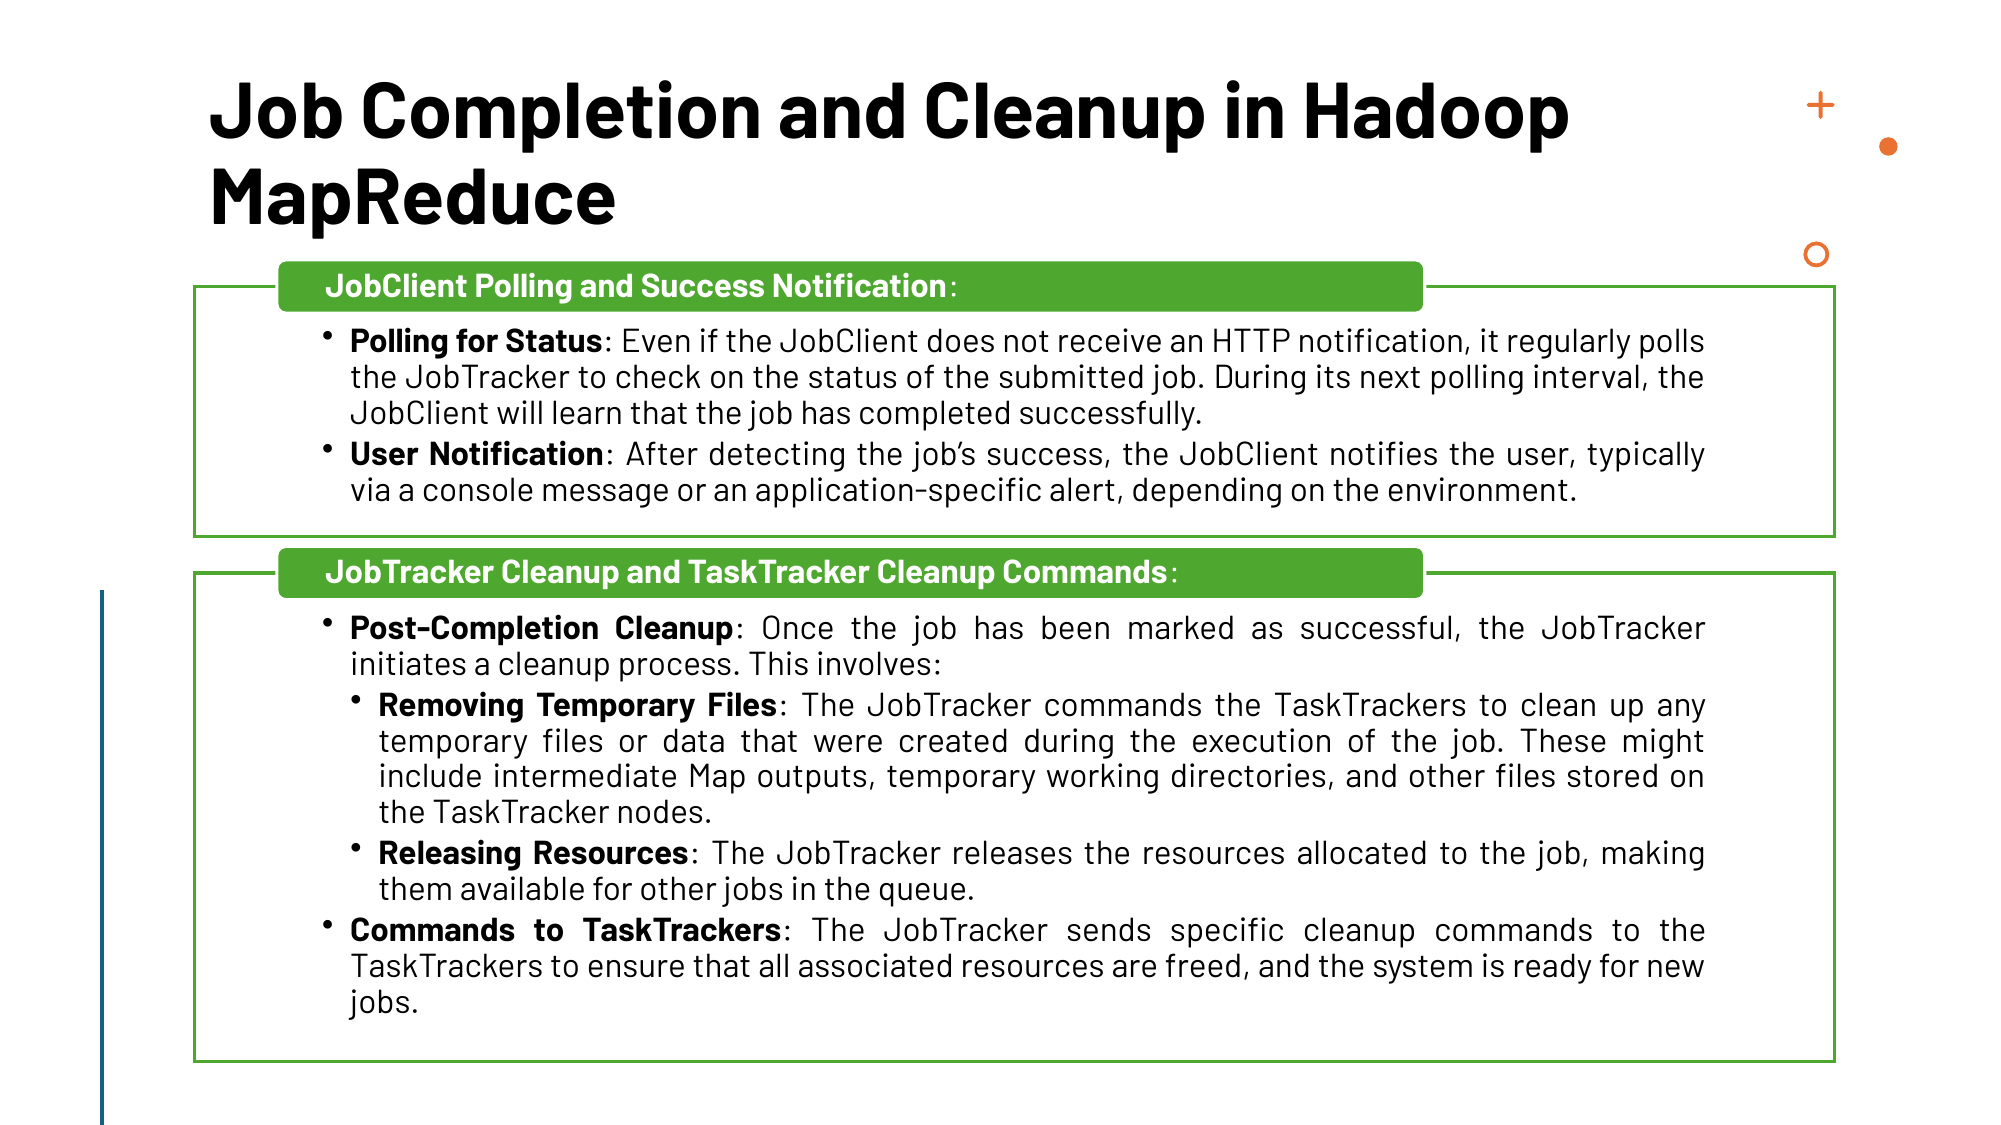

# Job Completion and Cleanup in Hadoop MapReduce

Polling for Status: Even if the JobClient does not receive an HTTP notification, it regularly polls the JobTracker to check on the status of the submitted job. During its next polling interval, the JobClient will learn that the job has completed successfully.
User Notification: After detecting the job’s success, the JobClient notifies the user, typically via a console message or an application-specific alert, depending on the environment.
JobClient Polling and Success Notification:
Post-Completion Cleanup: Once the job has been marked as successful, the JobTracker initiates a cleanup process. This involves:
Removing Temporary Files: The JobTracker commands the TaskTrackers to clean up any temporary files or data that were created during the execution of the job. These might include intermediate Map outputs, temporary working directories, and other files stored on the TaskTracker nodes.
Releasing Resources: The JobTracker releases the resources allocated to the job, making them available for other jobs in the queue.
Commands to TaskTrackers: The JobTracker sends specific cleanup commands to the TaskTrackers to ensure that all associated resources are freed, and the system is ready for new jobs.
JobTracker Cleanup and TaskTracker Cleanup Commands: